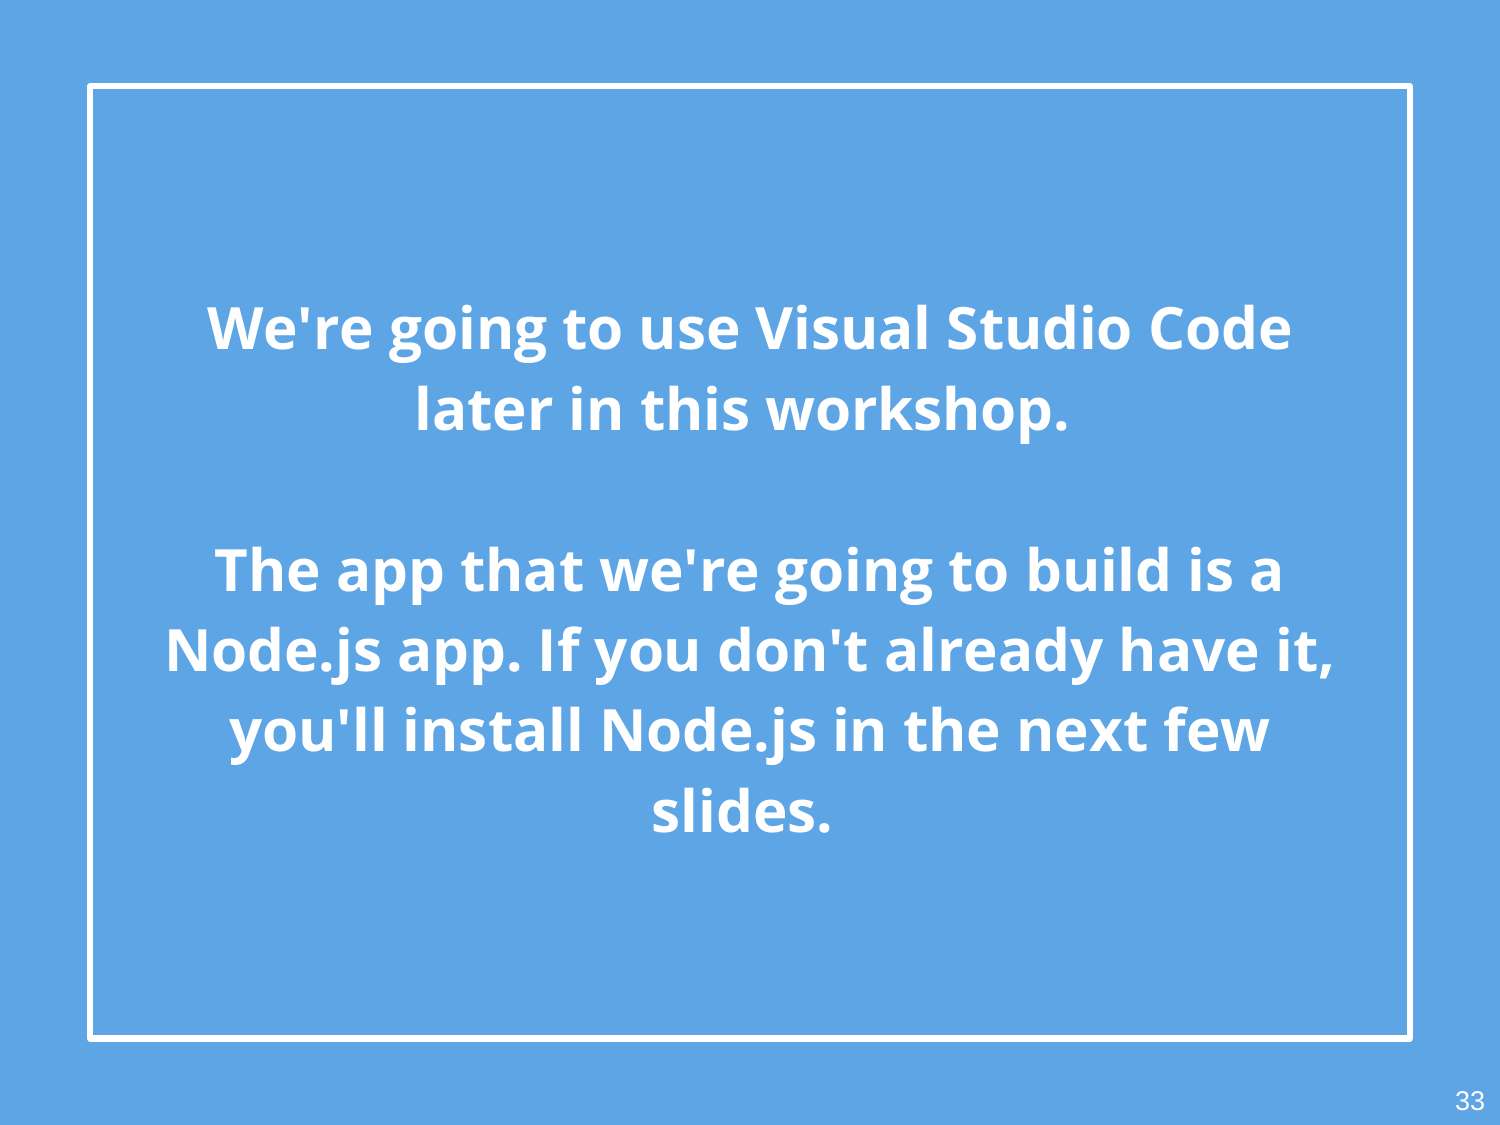

We're going to use Visual Studio Code later in this workshop.
The app that we're going to build is a Node.js app. If you don't already have it, you'll install Node.js in the next few slides.